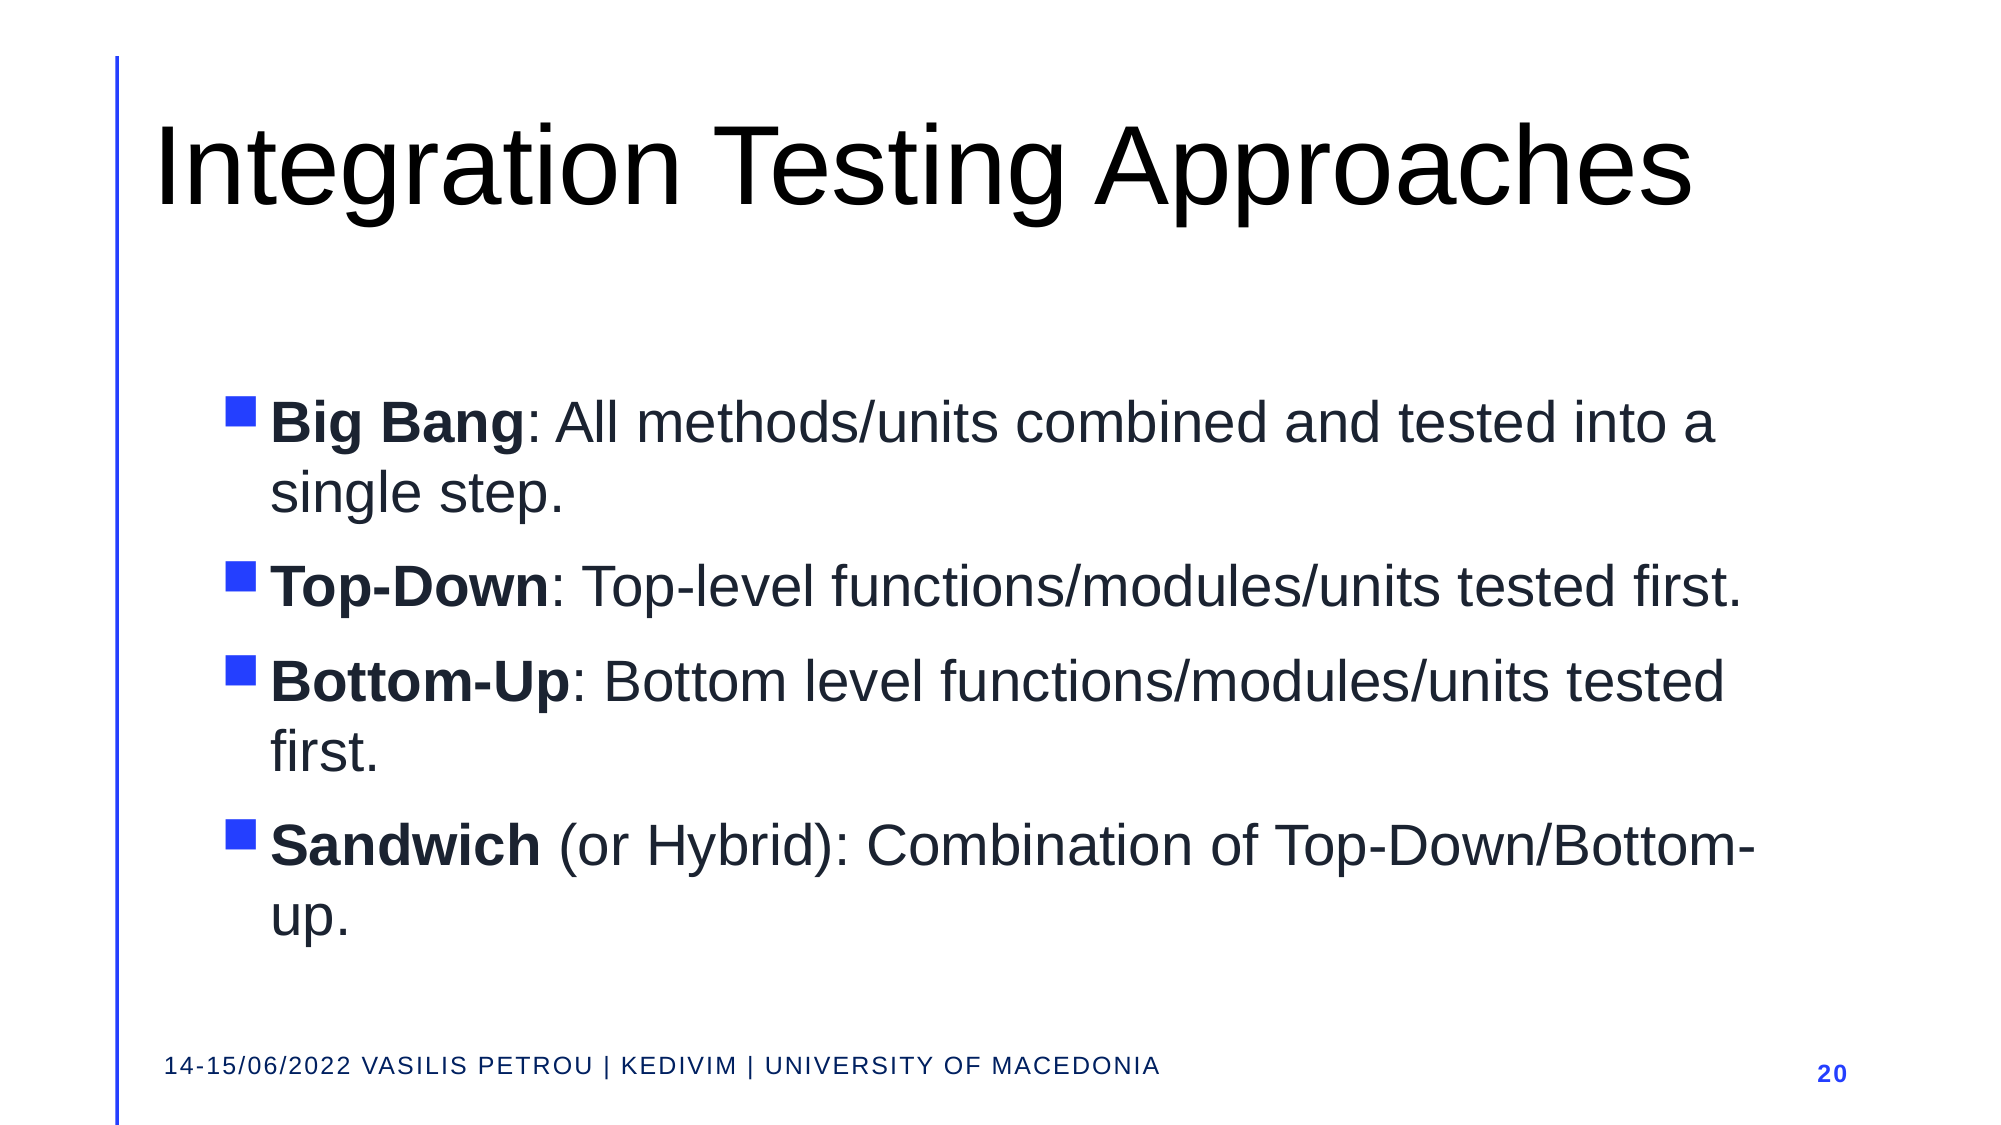

# Integration Testing Approaches
Big Bang: All methods/units combined and tested into a single step.
Top-Down: Top-level functions/modules/units tested first.
Bottom-Up: Bottom level functions/modules/units tested first.
Sandwich (or Hybrid): Combination of Top-Down/Bottom-up.
14-15/06/2022 VASILIS PETROU | KEDIVIM | UNIVERSITY OF MACEDONIA
20